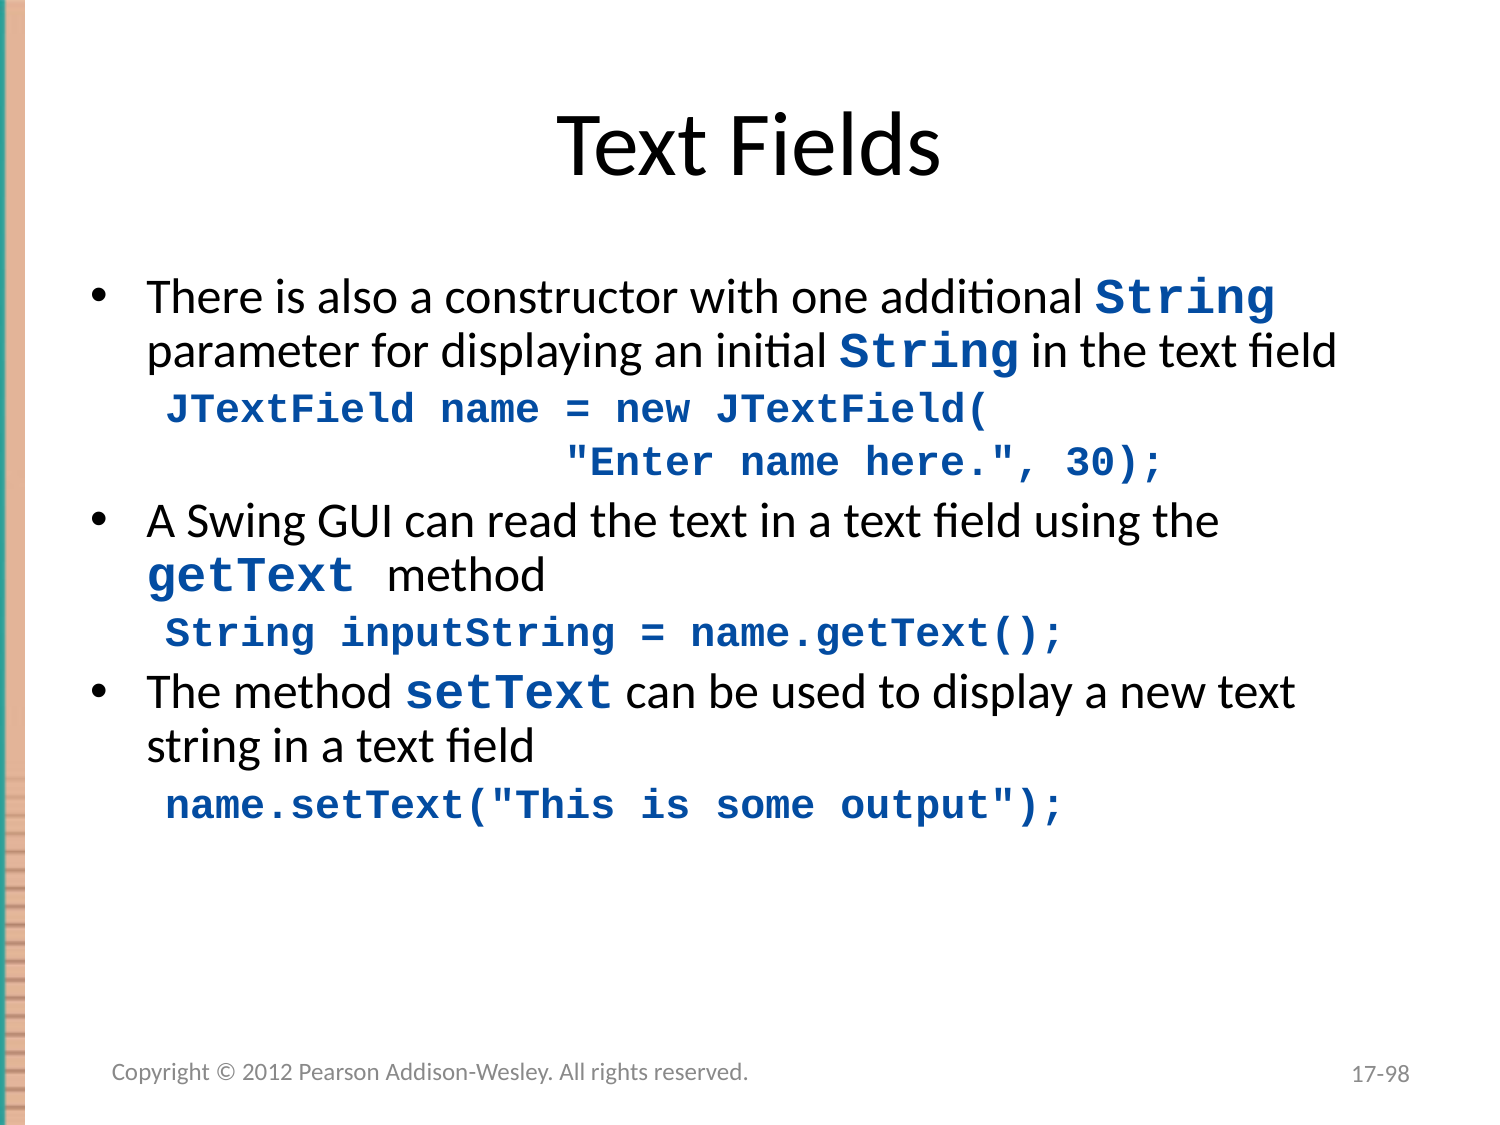

# Text Fields
There is also a constructor with one additional String parameter for displaying an initial String in the text field
JTextField name = new JTextField(
                "Enter name here.", 30);
A Swing GUI can read the text in a text field using the getText method
String inputString = name.getText();
The method setText can be used to display a new text string in a text field
name.setText("This is some output");
Copyright © 2012 Pearson Addison-Wesley. All rights reserved.
17-98